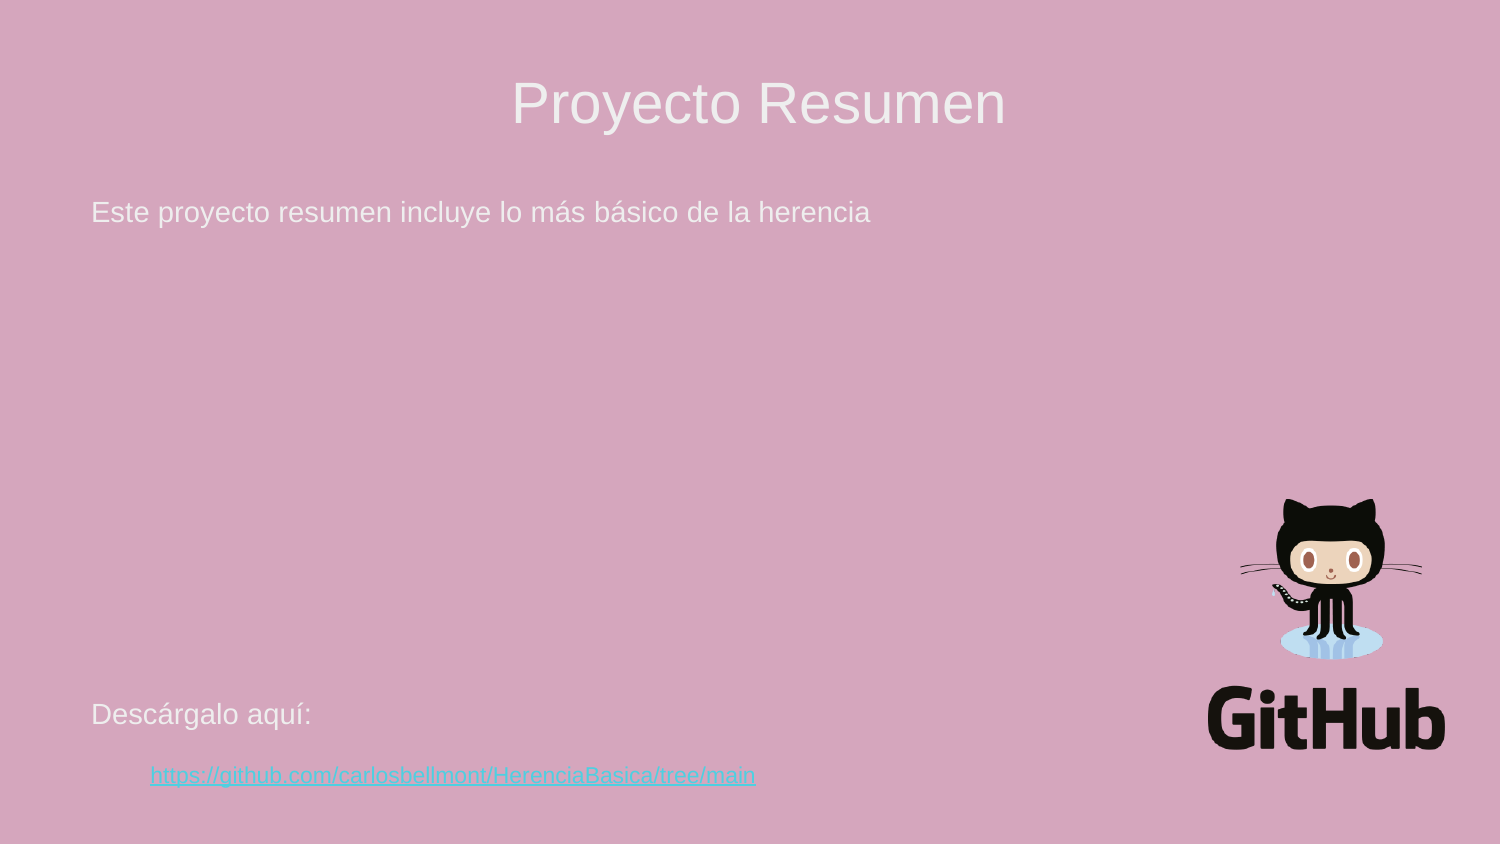

Este proyecto resumen incluye lo más básico de la herencia

https://github.com/carlosbellmont/HerenciaBasica/tree/main